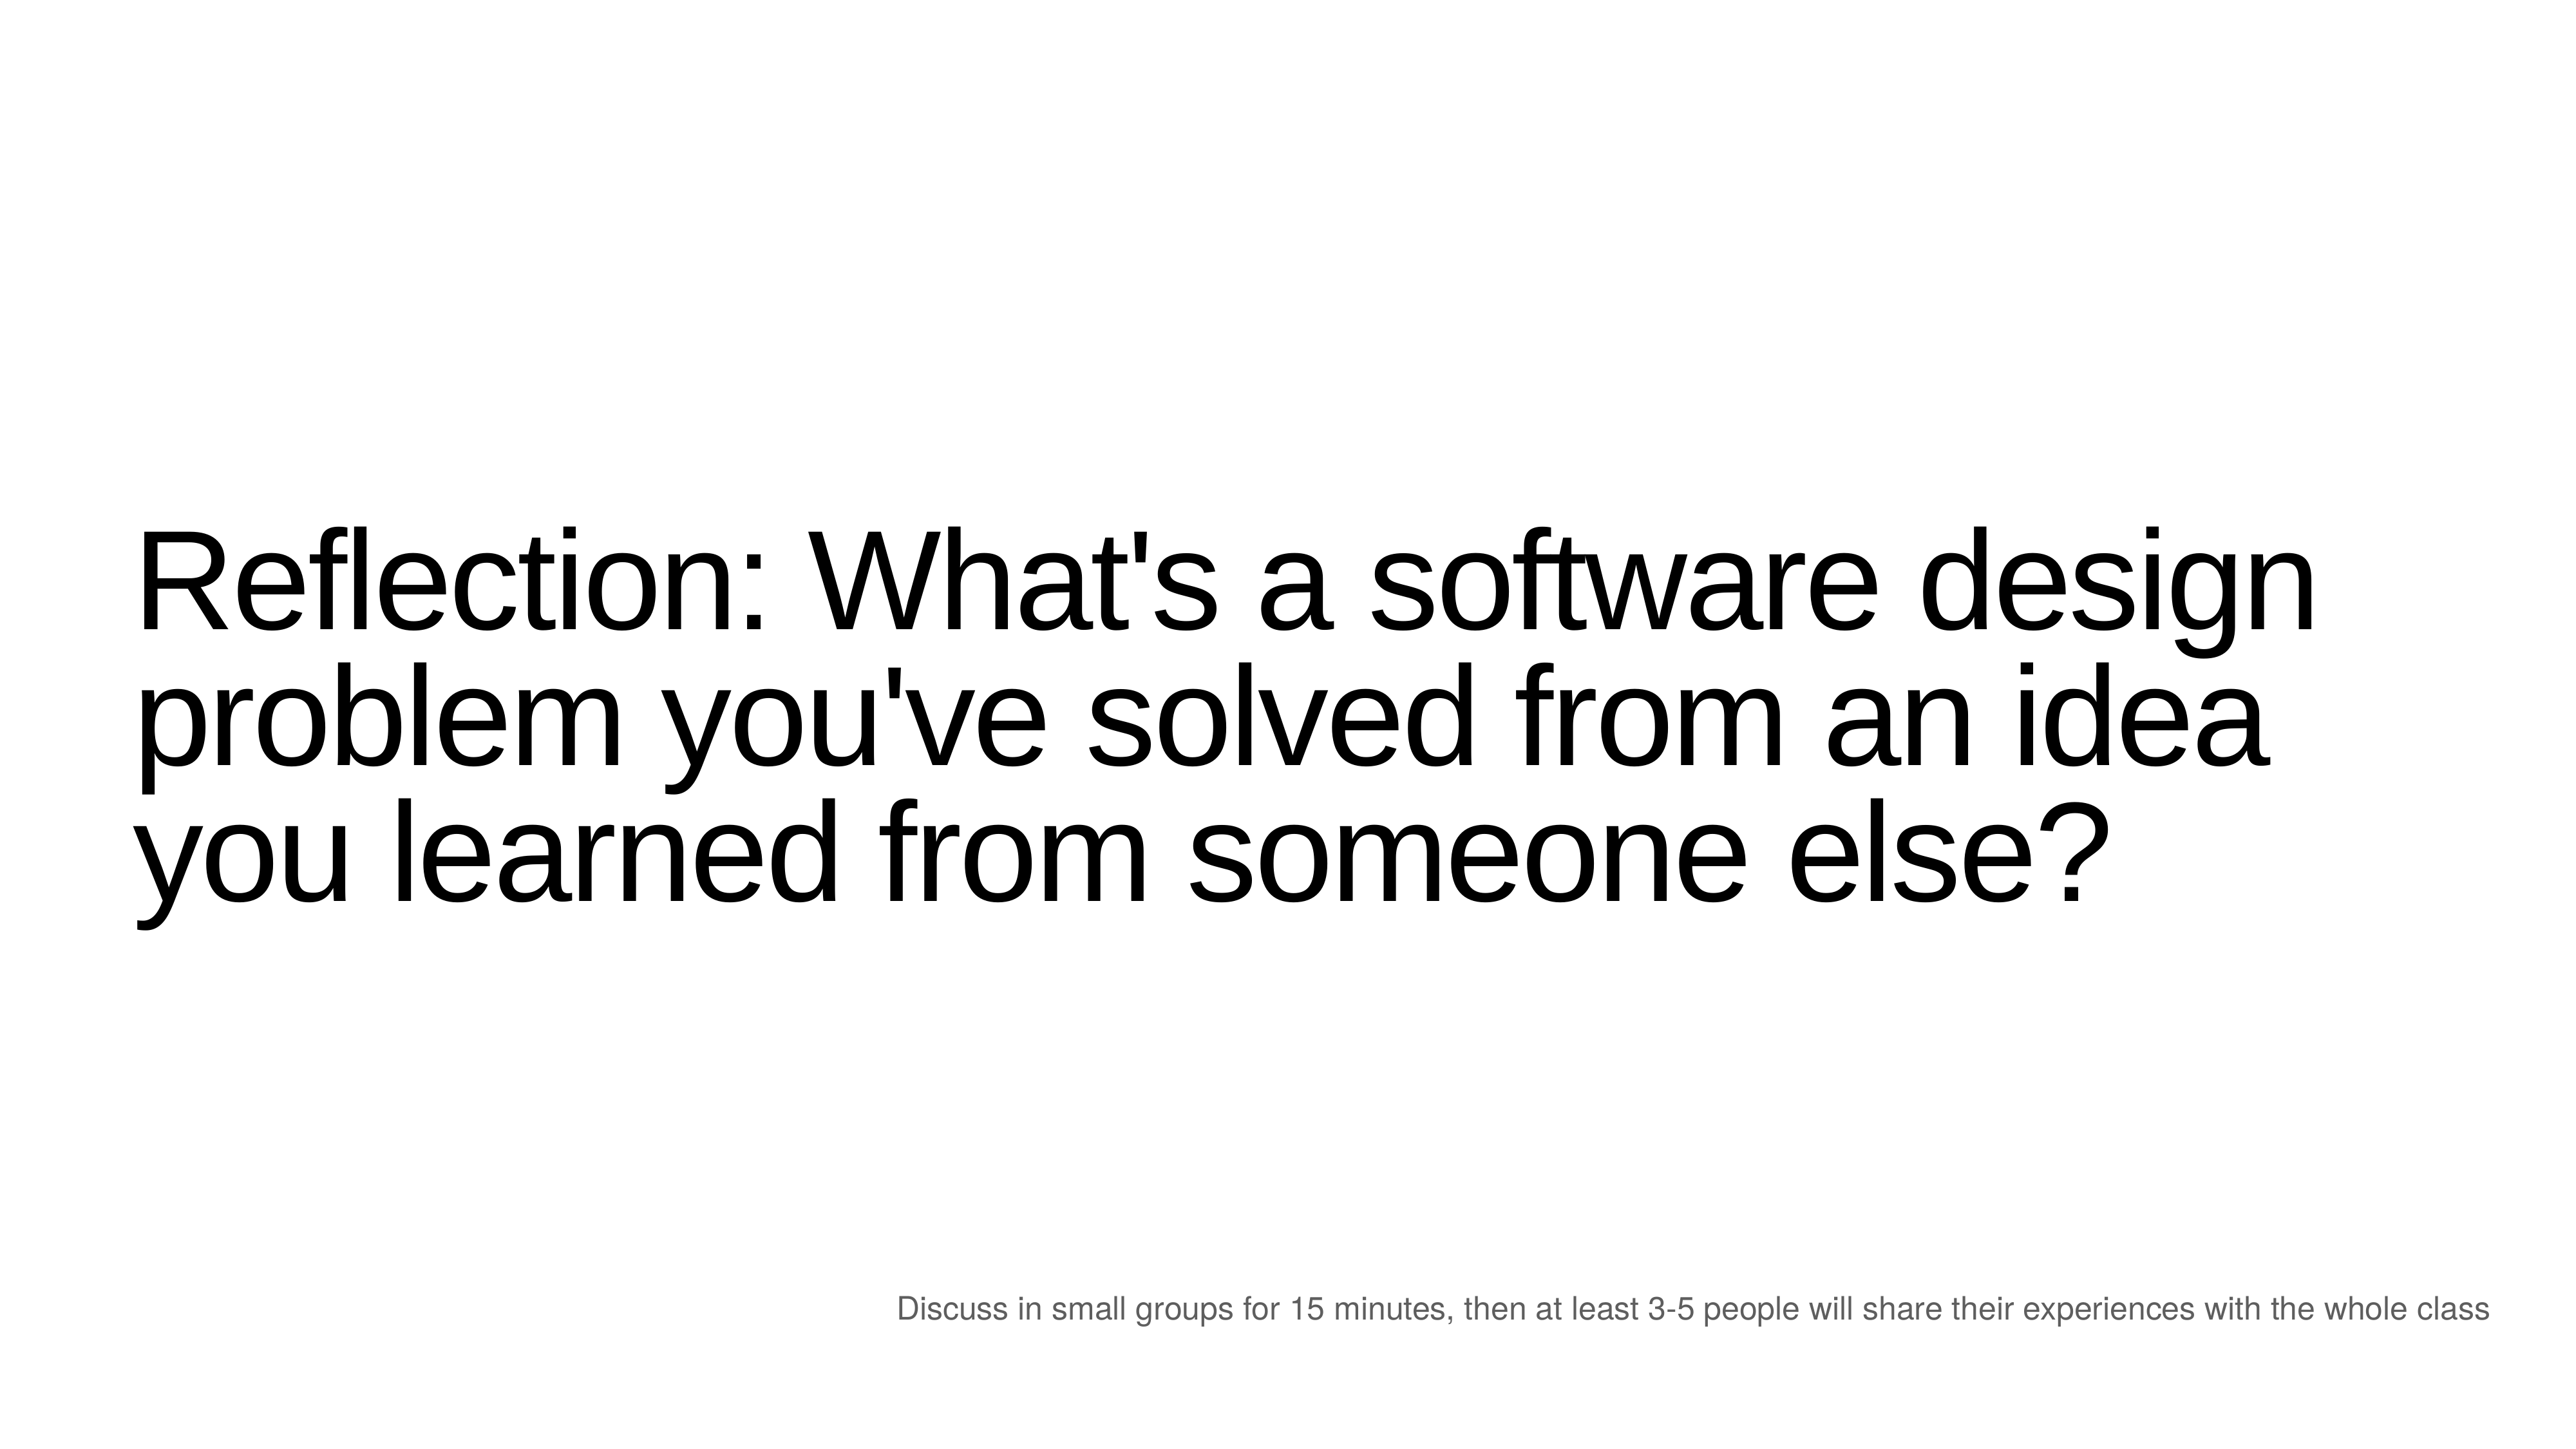

# Reflection: What's a software design problem you've solved from an idea you learned from someone else?
Discuss in small groups for 15 minutes, then at least 3-5 people will share their experiences with the whole class